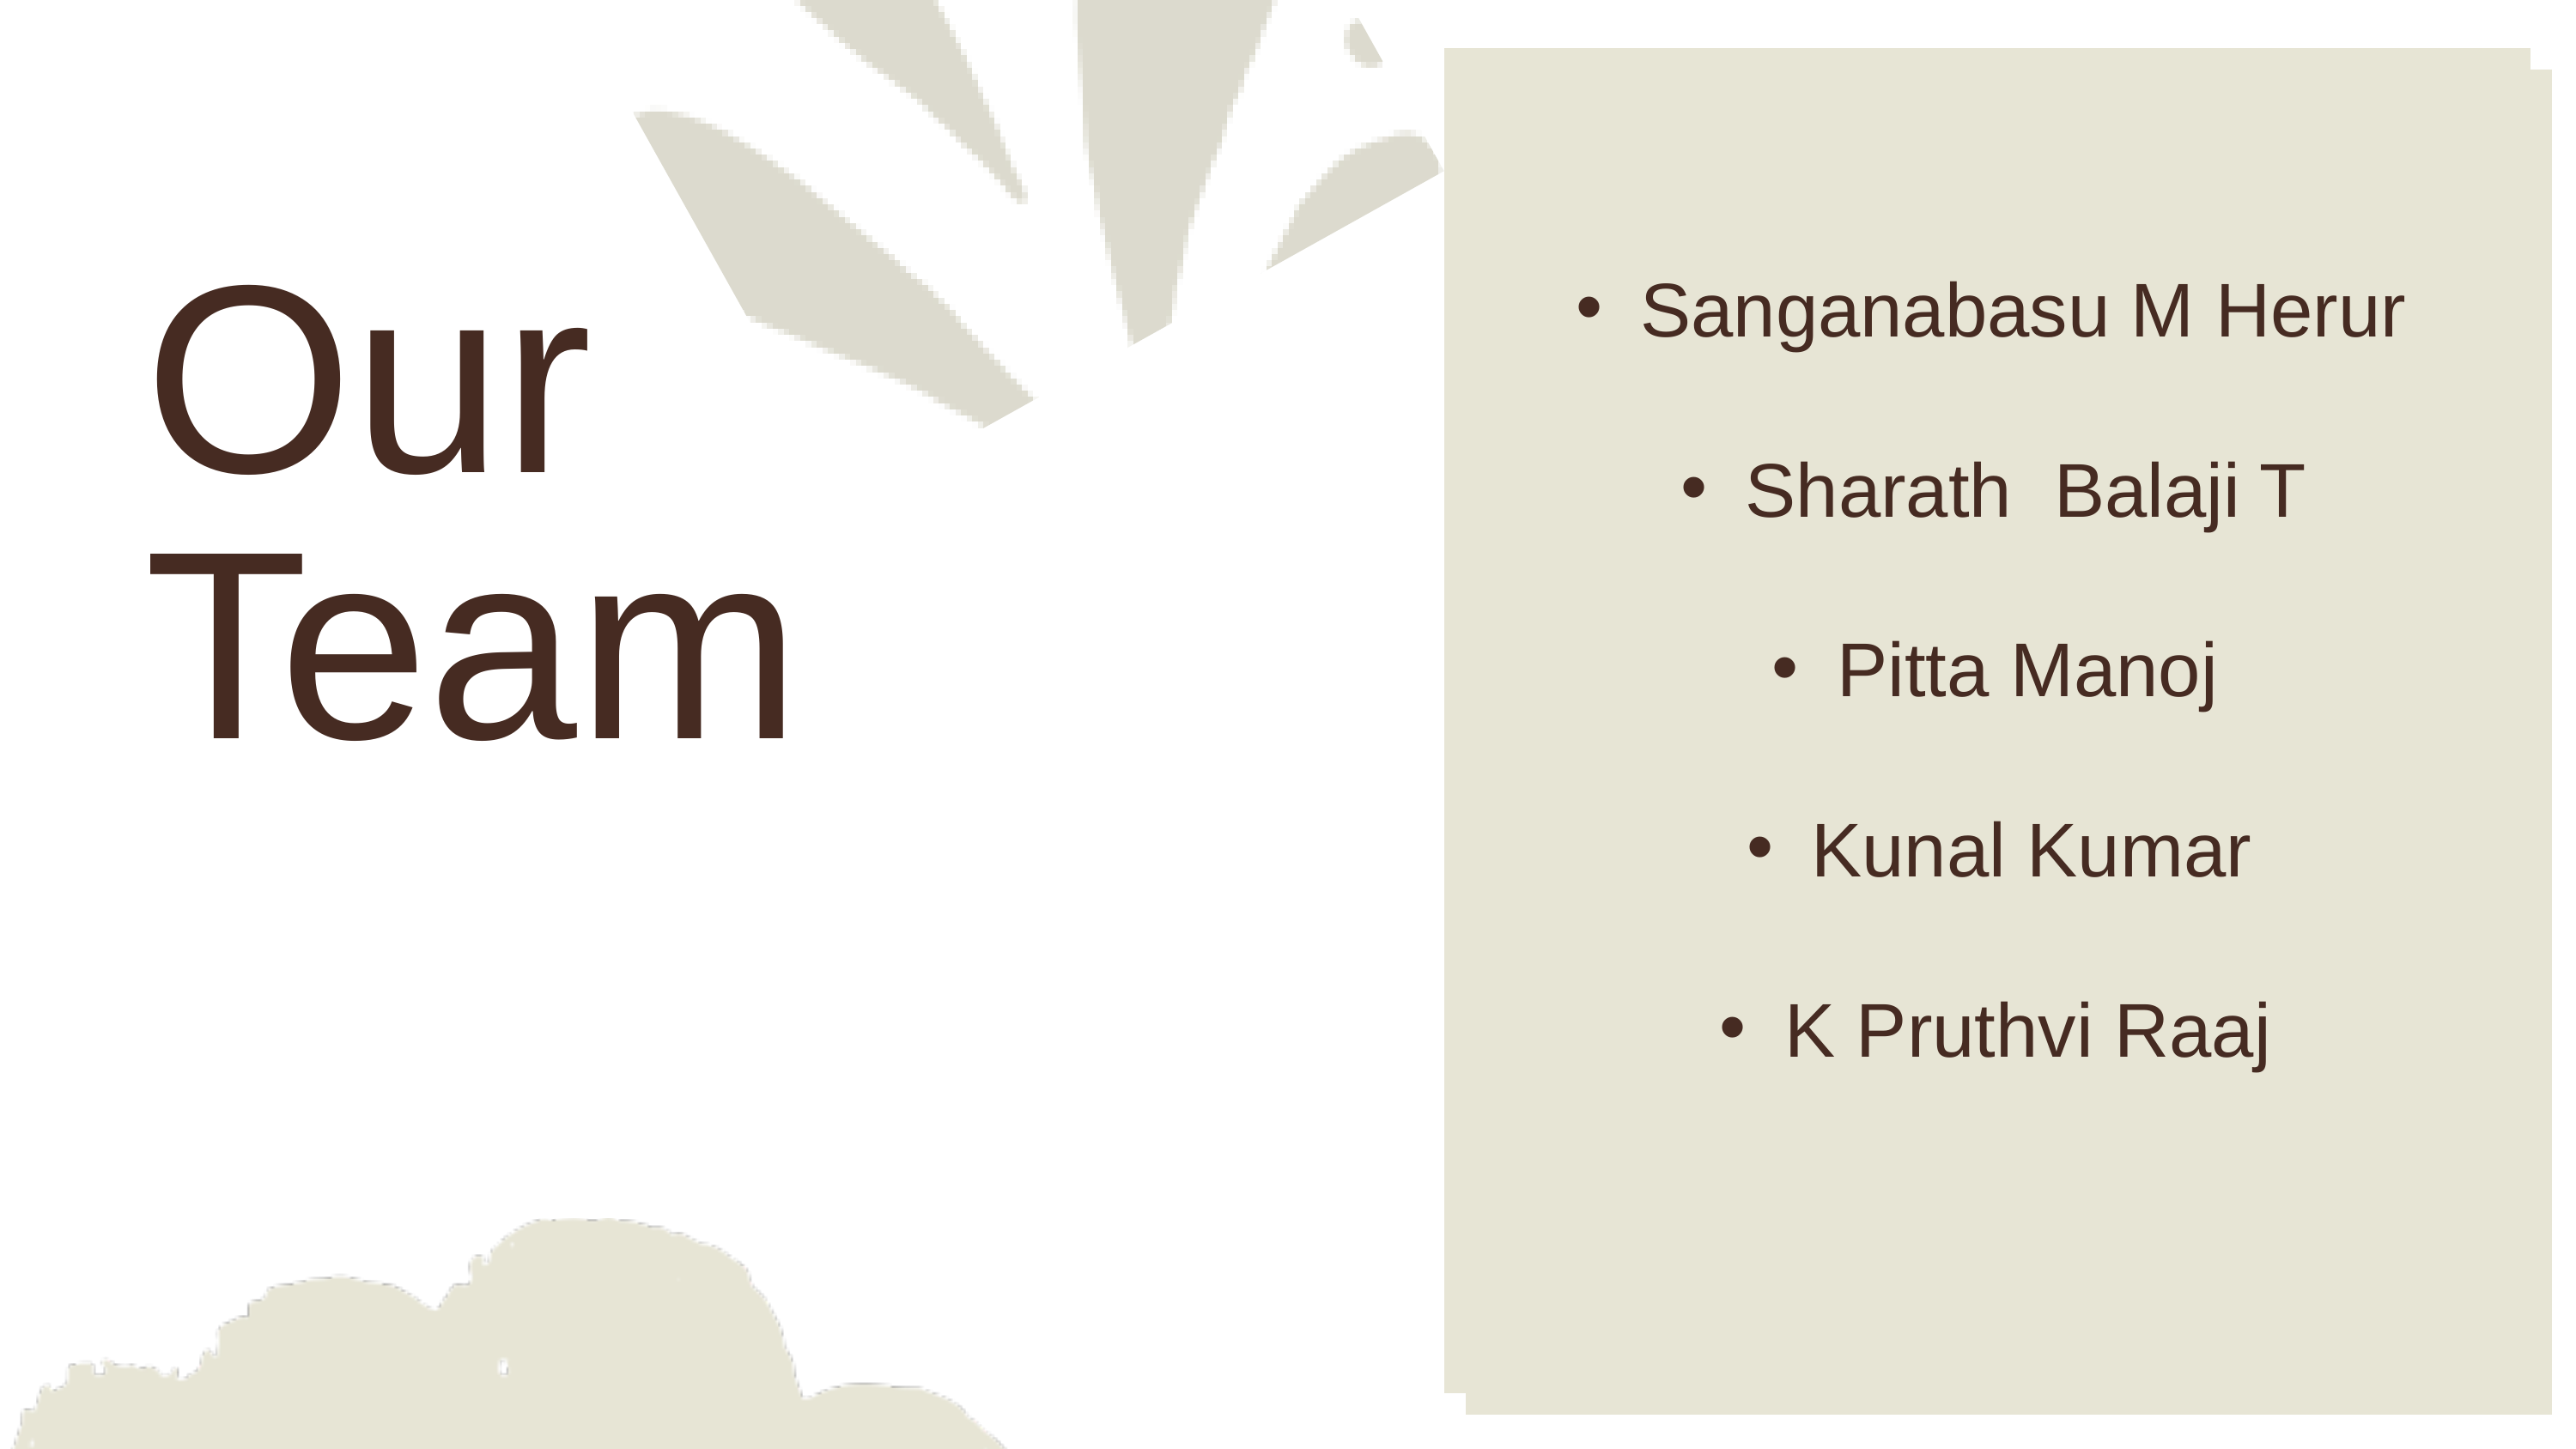

Sanganabasu M Herur
Our Team
Sharath  Balaji T
Pitta Manoj
Kunal Kumar
K Pruthvi Raaj